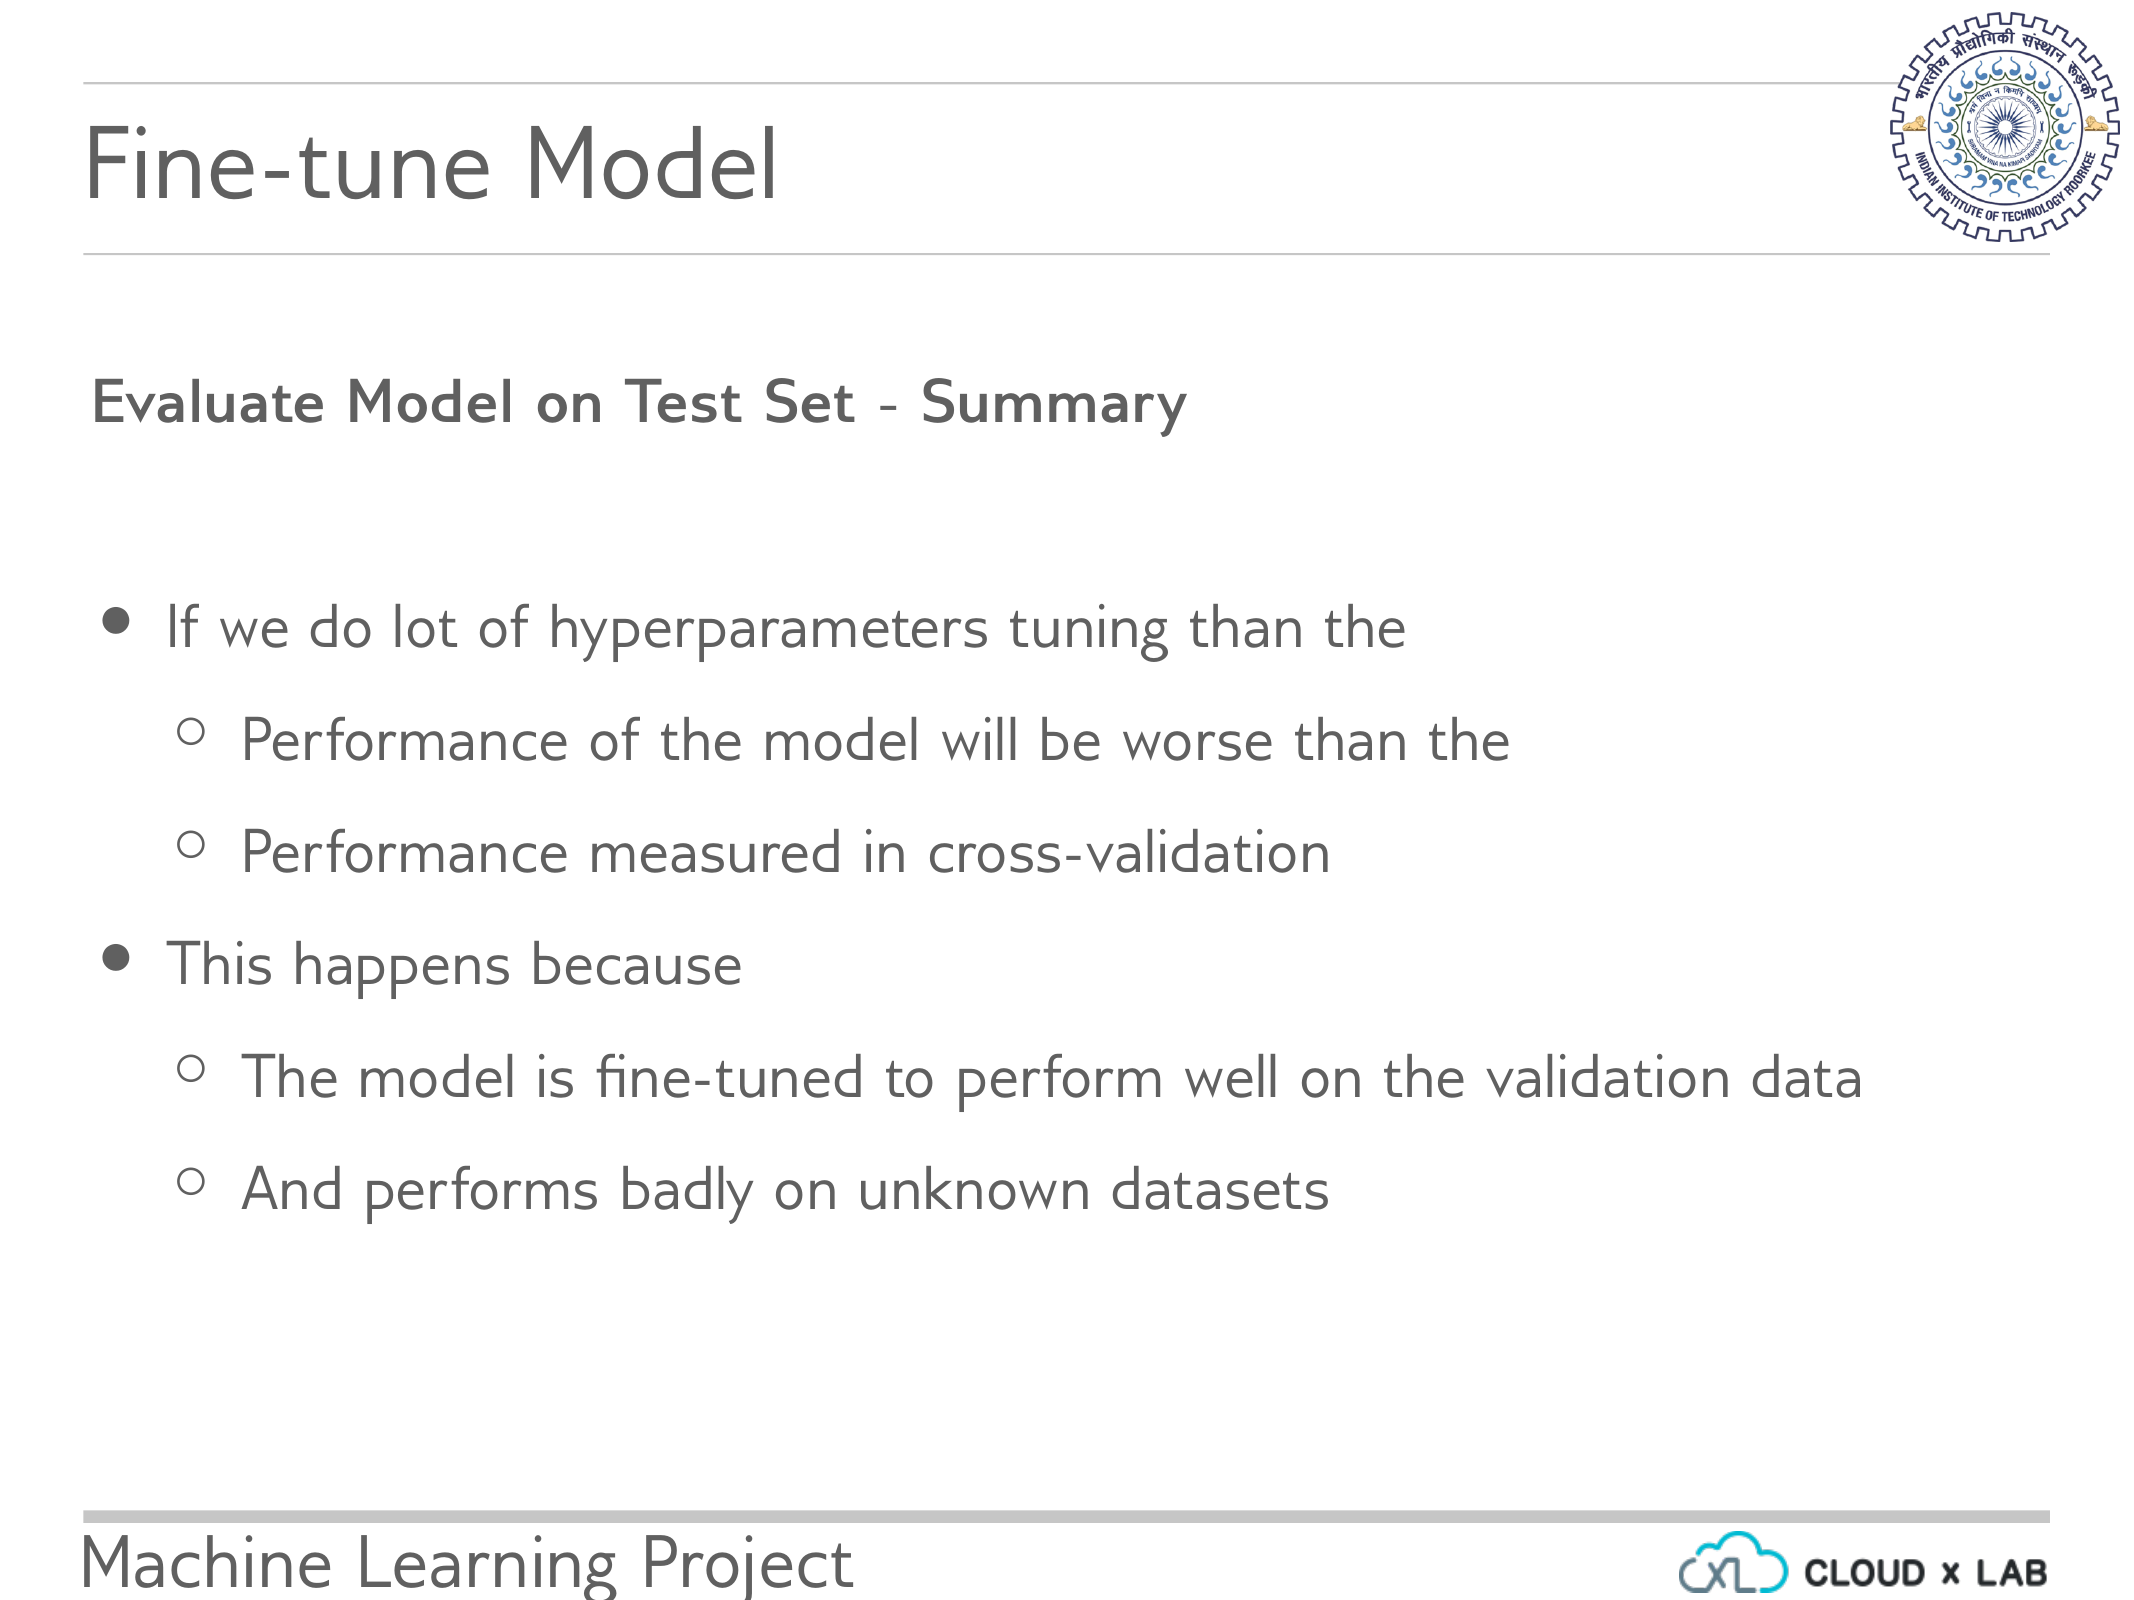

Fine-tune Model
Evaluate Model on Test Set - Summary

If we do lot of hyperparameters tuning than the
Performance of the model will be worse than the
Performance measured in cross-validation
This happens because
The model is fine-tuned to perform well on the validation data
And performs badly on unknown datasets